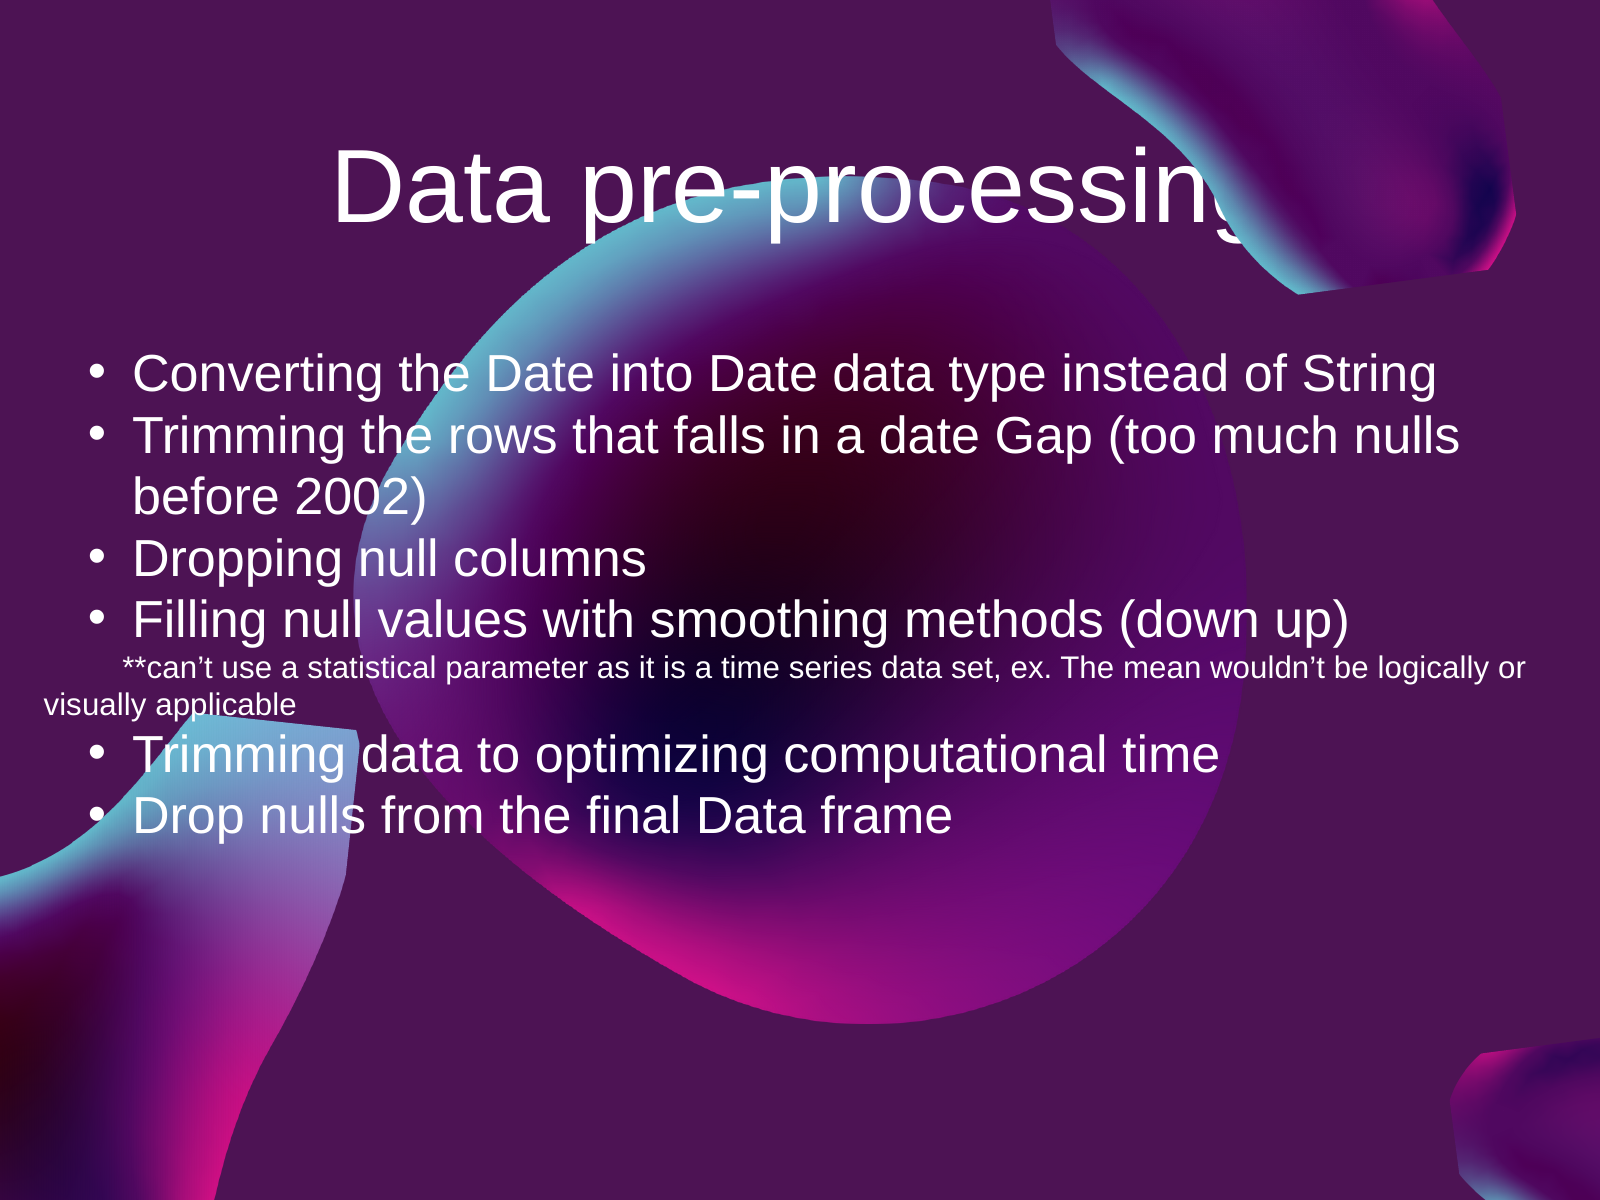

Data pre-processing

Converting the Date into Date data type instead of String
Trimming the rows that falls in a date Gap (too much nulls before 2002)
Dropping null columns
Filling null values with smoothing methods (down up)
         **can’t use a statistical parameter as it is a time series data set, ex. The mean wouldn’t be logically or   visually applicable
Trimming data to optimizing computational time
Drop nulls from the final Data frame